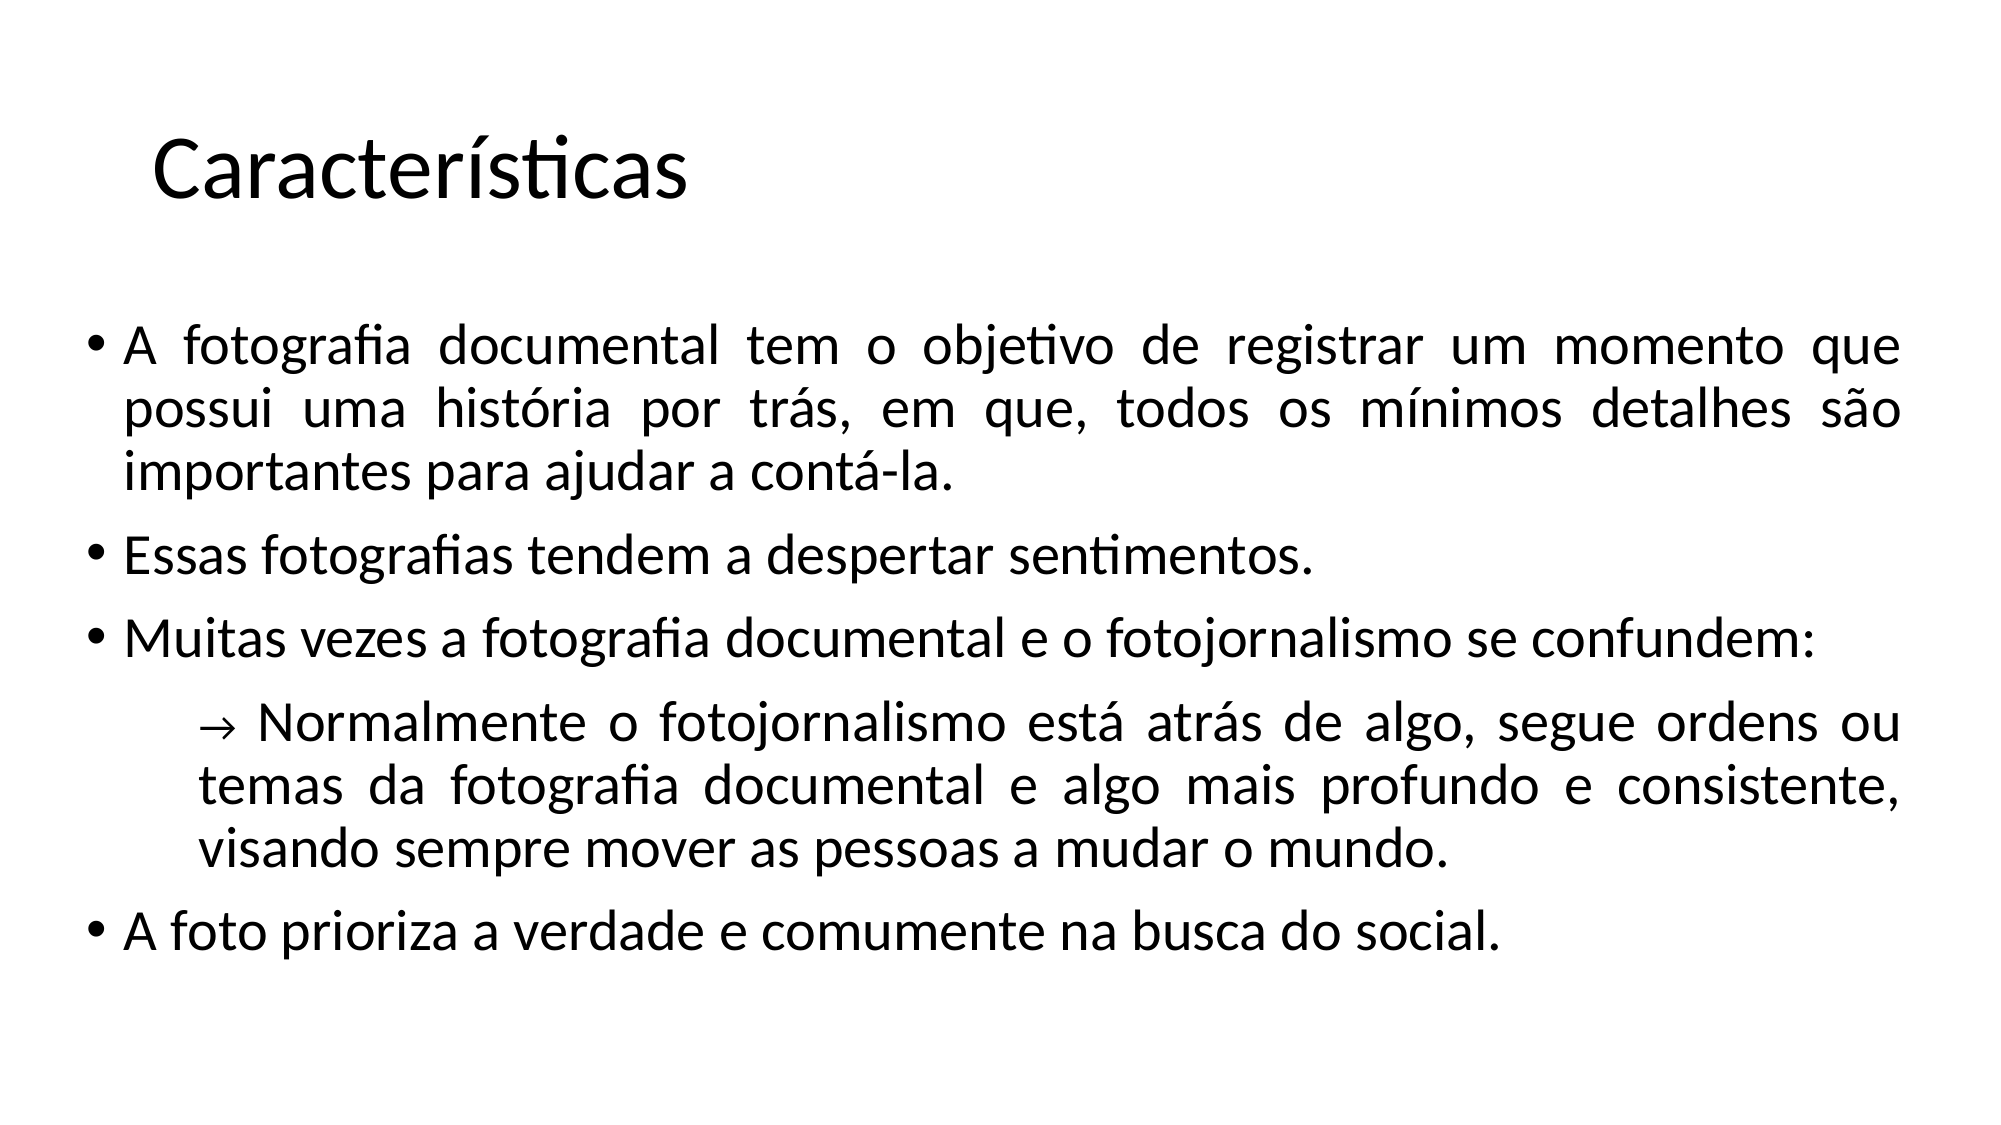

# Características
A fotografia documental tem o objetivo de registrar um momento que possui uma história por trás, em que, todos os mínimos detalhes são importantes para ajudar a contá-la.
Essas fotografias tendem a despertar sentimentos.
Muitas vezes a fotografia documental e o fotojornalismo se confundem:
→ Normalmente o fotojornalismo está atrás de algo, segue ordens ou temas da fotografia documental e algo mais profundo e consistente, visando sempre mover as pessoas a mudar o mundo.
A foto prioriza a verdade e comumente na busca do social.